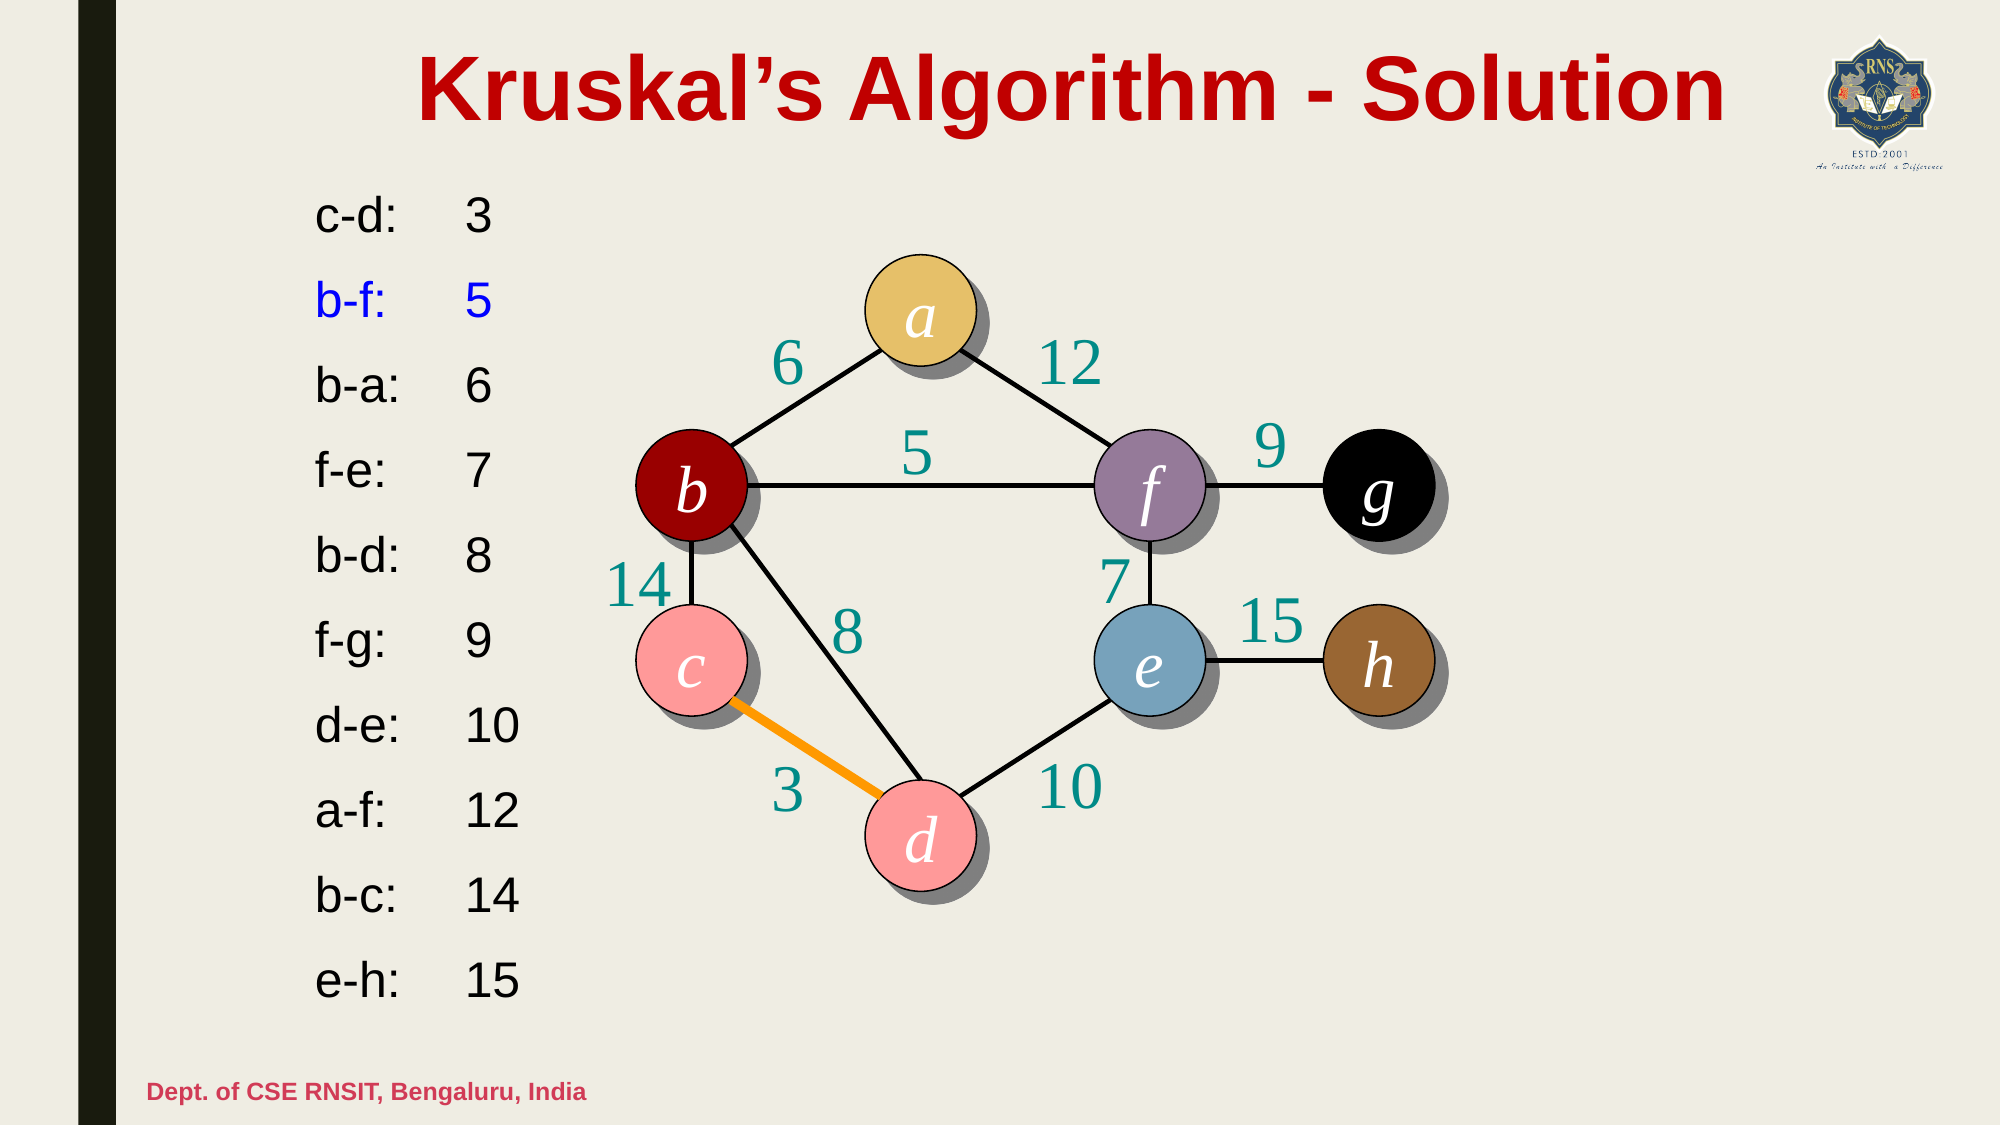

# Kruskal’s Algorithm - Solution
c-d: 	3
b-f: 	5
b-a: 	6
f-e: 	7
b-d: 	8
f-g: 	9
d-e: 	10
a-f: 	12
b-c: 	14
e-h: 	15
a
6
12
9
5
b
f
g
7
14
15
8
c
e
h
10
3
d
Dept. of CSE RNSIT, Bengaluru, India